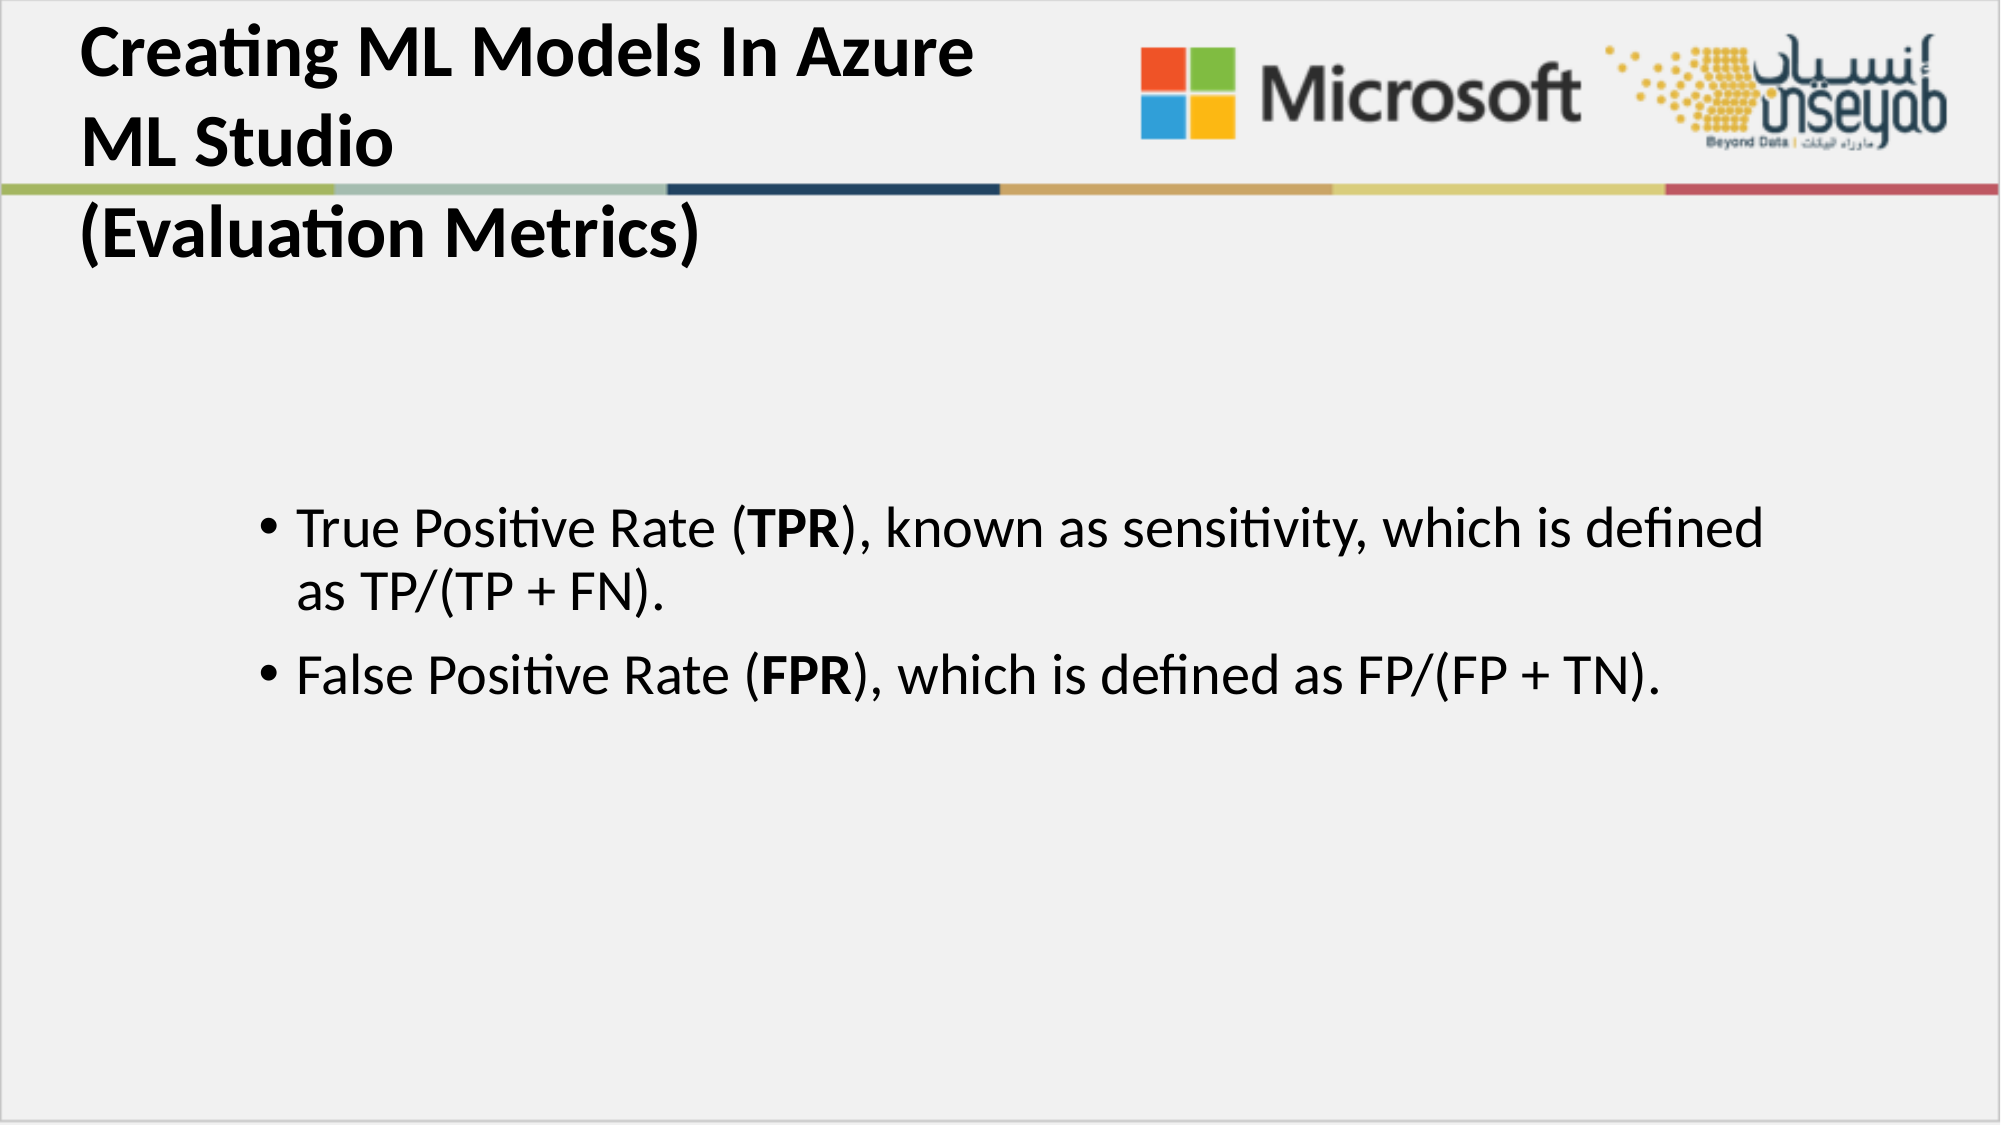

Creating ML Models In Azure ML Studio
# (Evaluation Metrics)
True Positive Rate (TPR), known as sensitivity, which is defined as TP/(TP + FN).
False Positive Rate (FPR), which is defined as FP/(FP + TN).